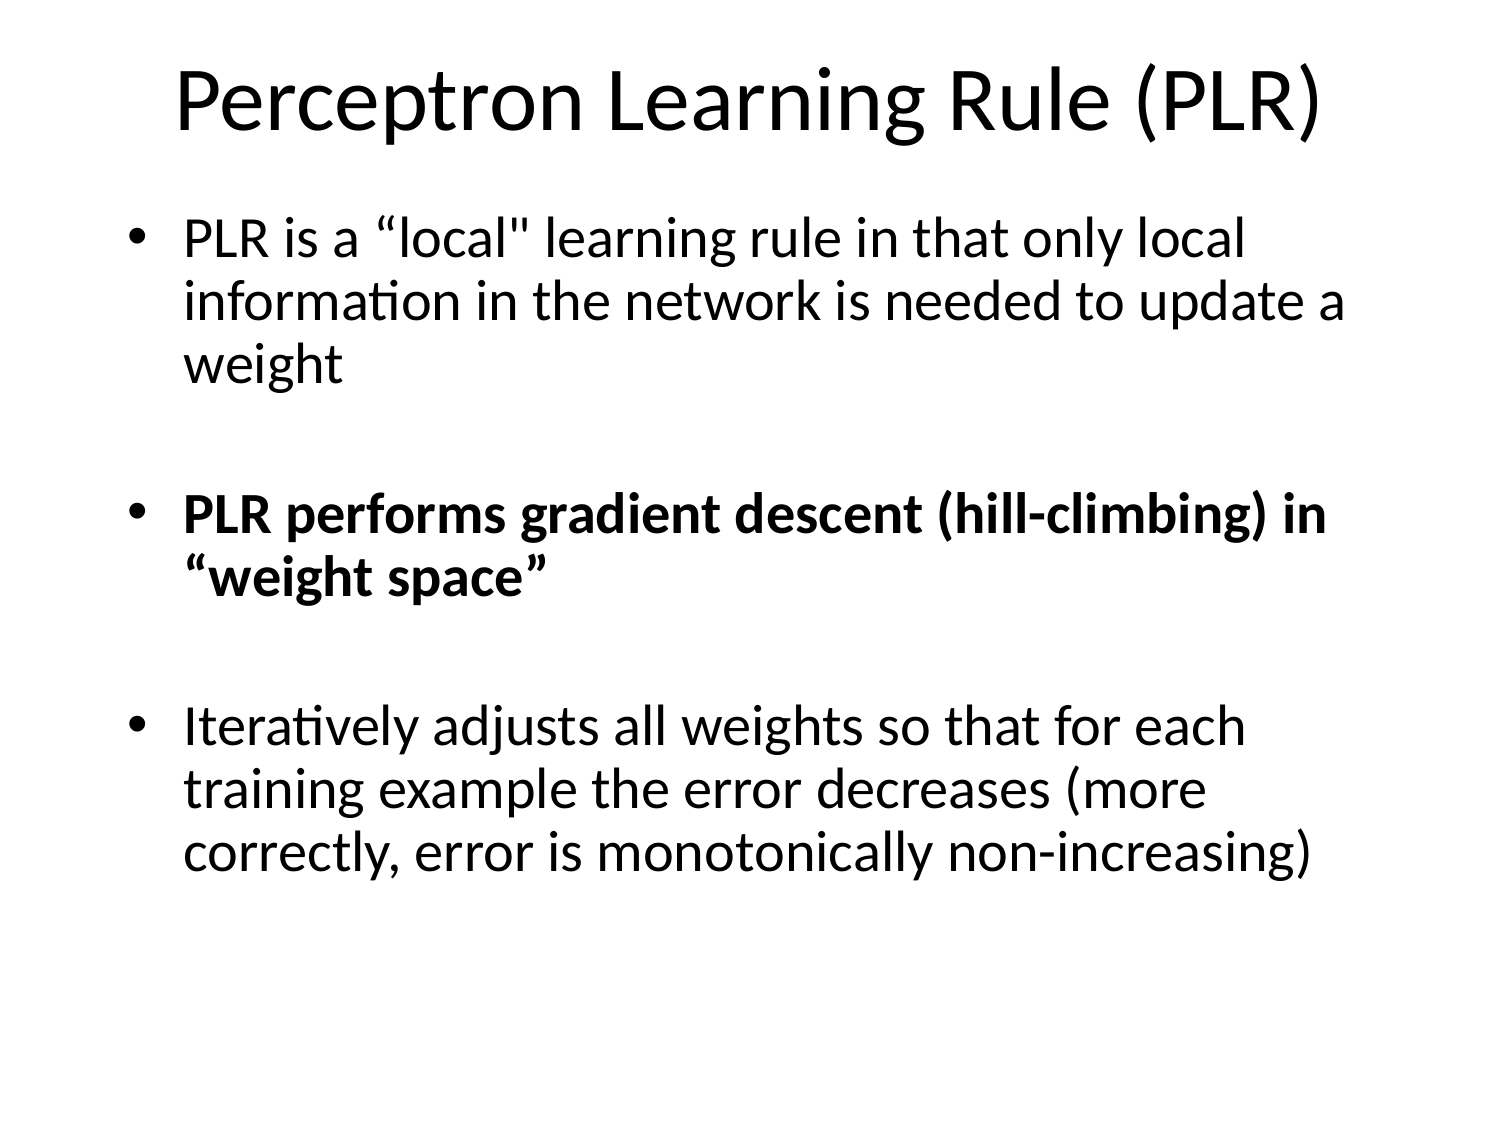

# Perceptron Learning Rule (PLR)
PLR is a “local" learning rule in that only local information in the network is needed to update a weight

PLR performs gradient descent (hill-climbing) in “weight space”

Iteratively adjusts all weights so that for each training example the error decreases (more correctly, error is monotonically non-increasing)